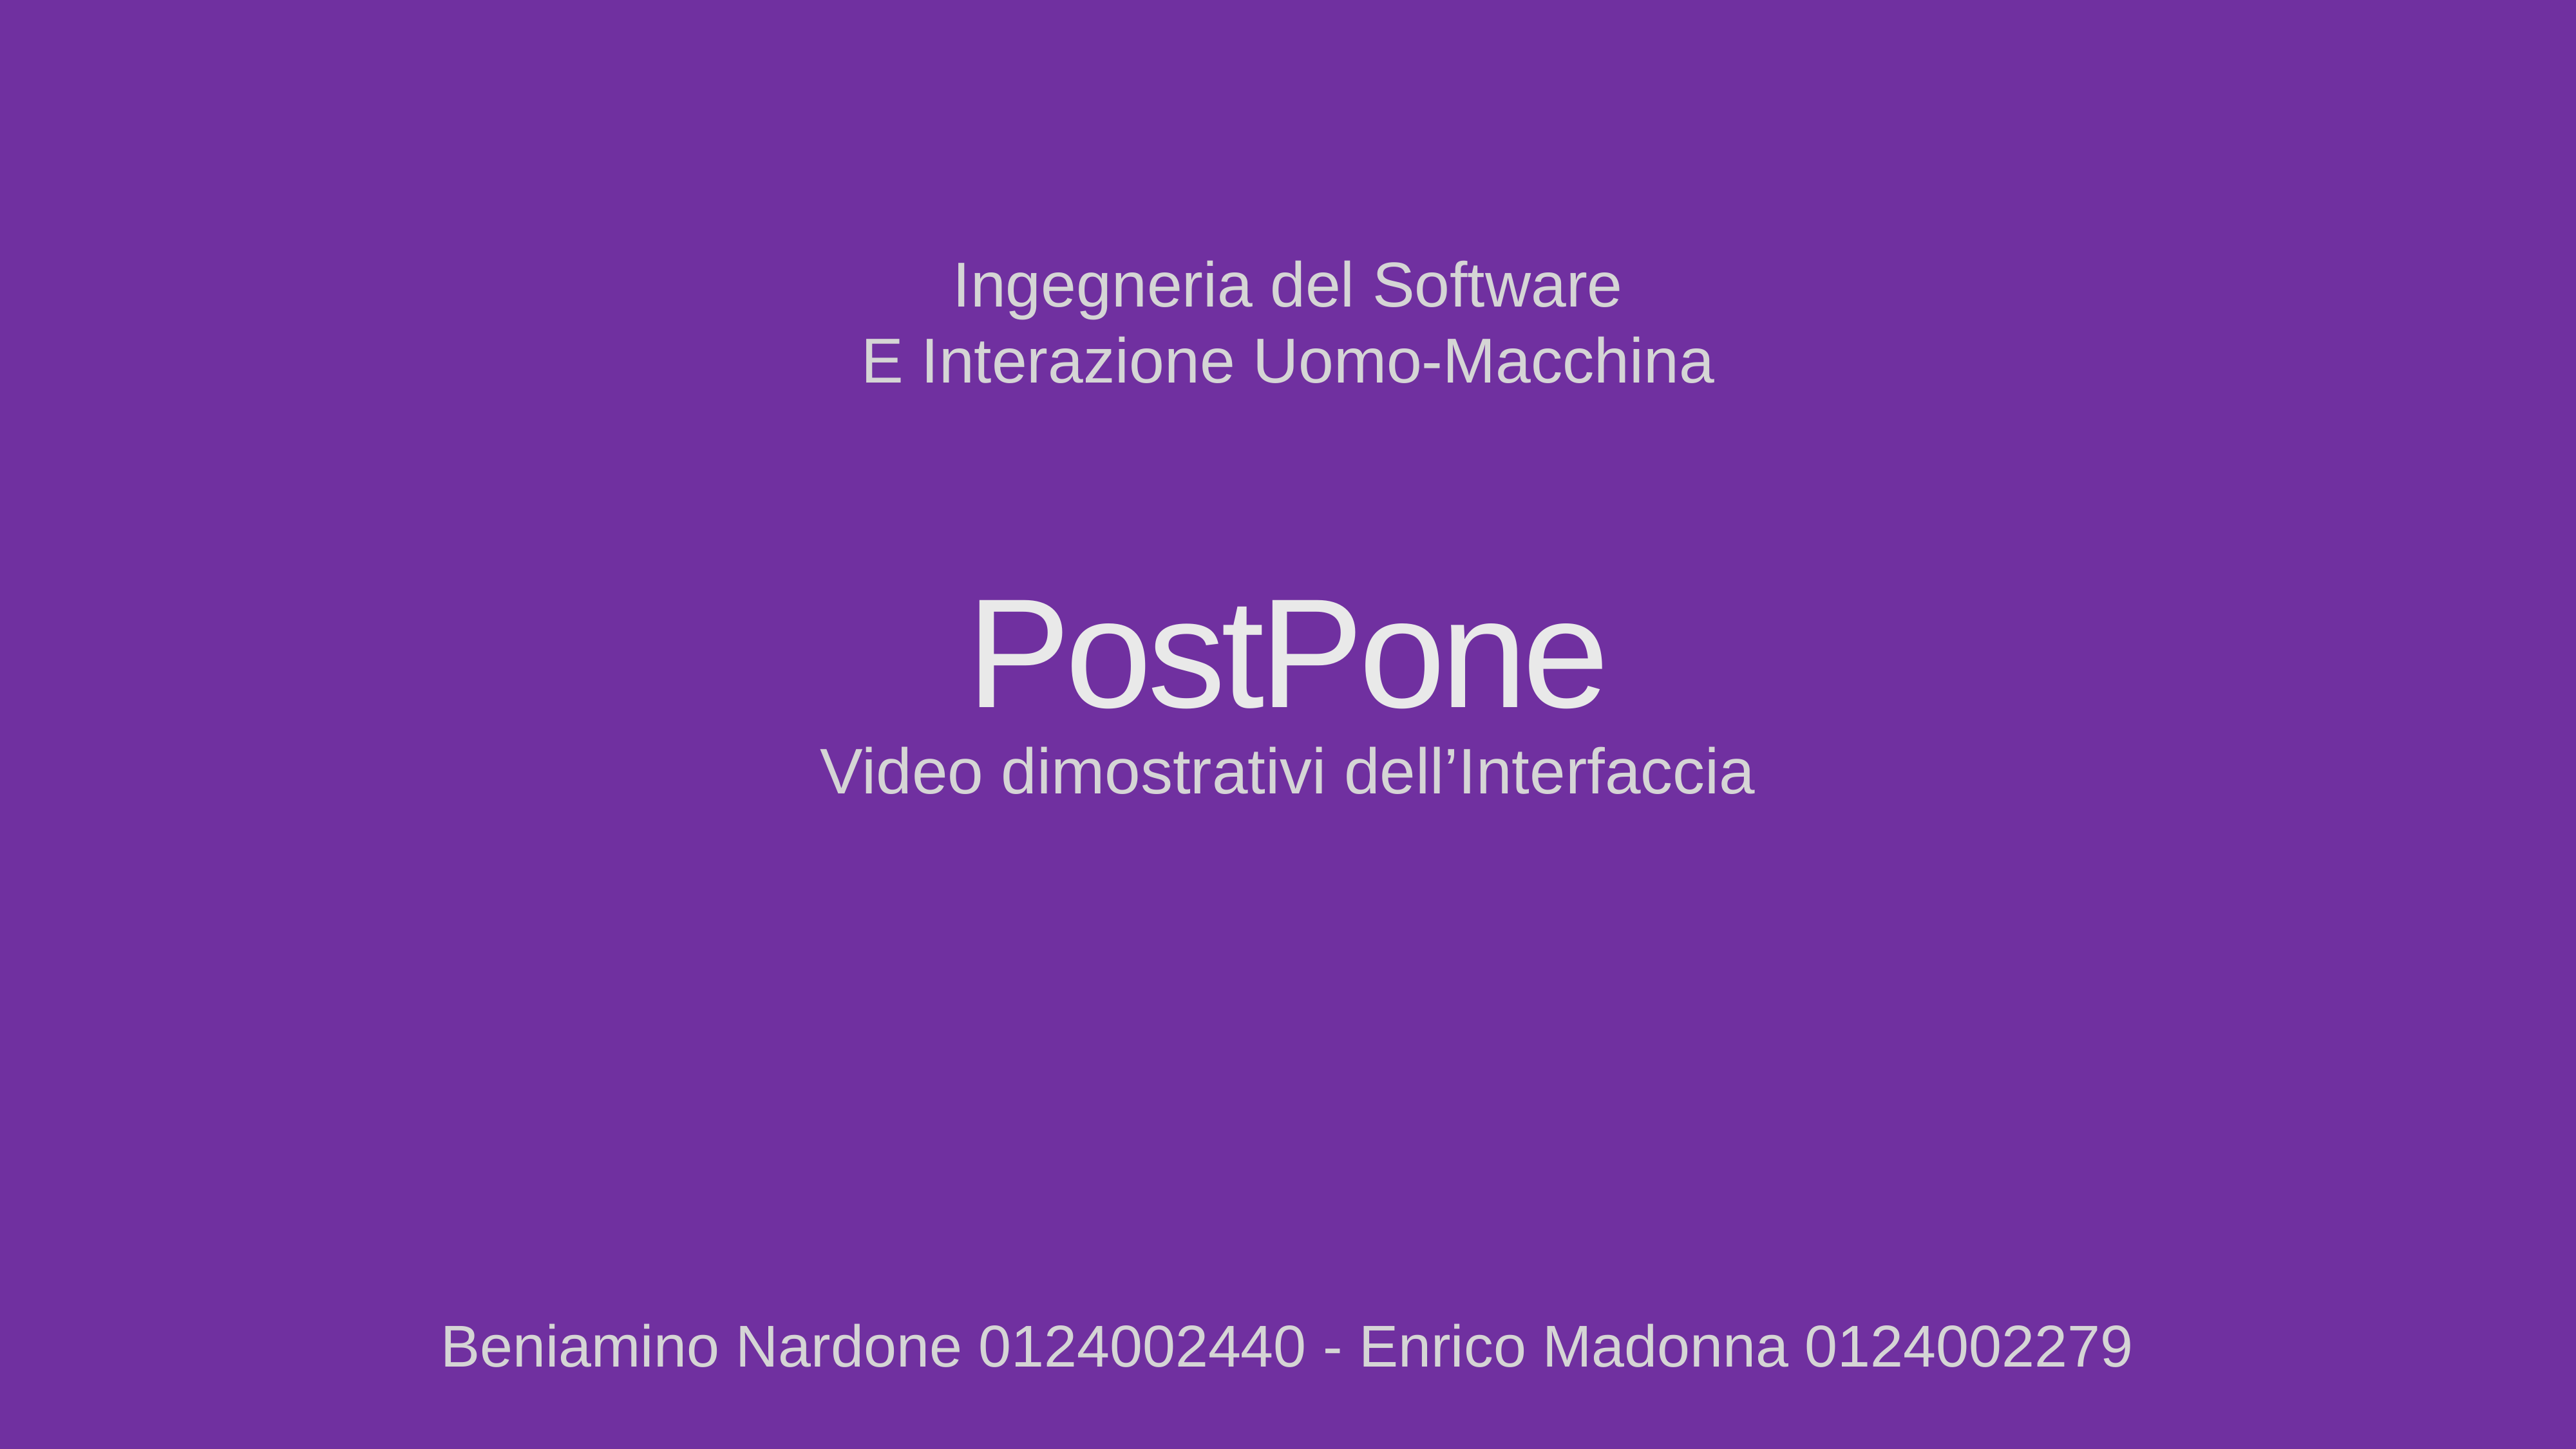

Ingegneria del Software
E Interazione Uomo-Macchina
# PostPone
Video dimostrativi dell’Interfaccia
Beniamino Nardone 0124002440 - Enrico Madonna 0124002279